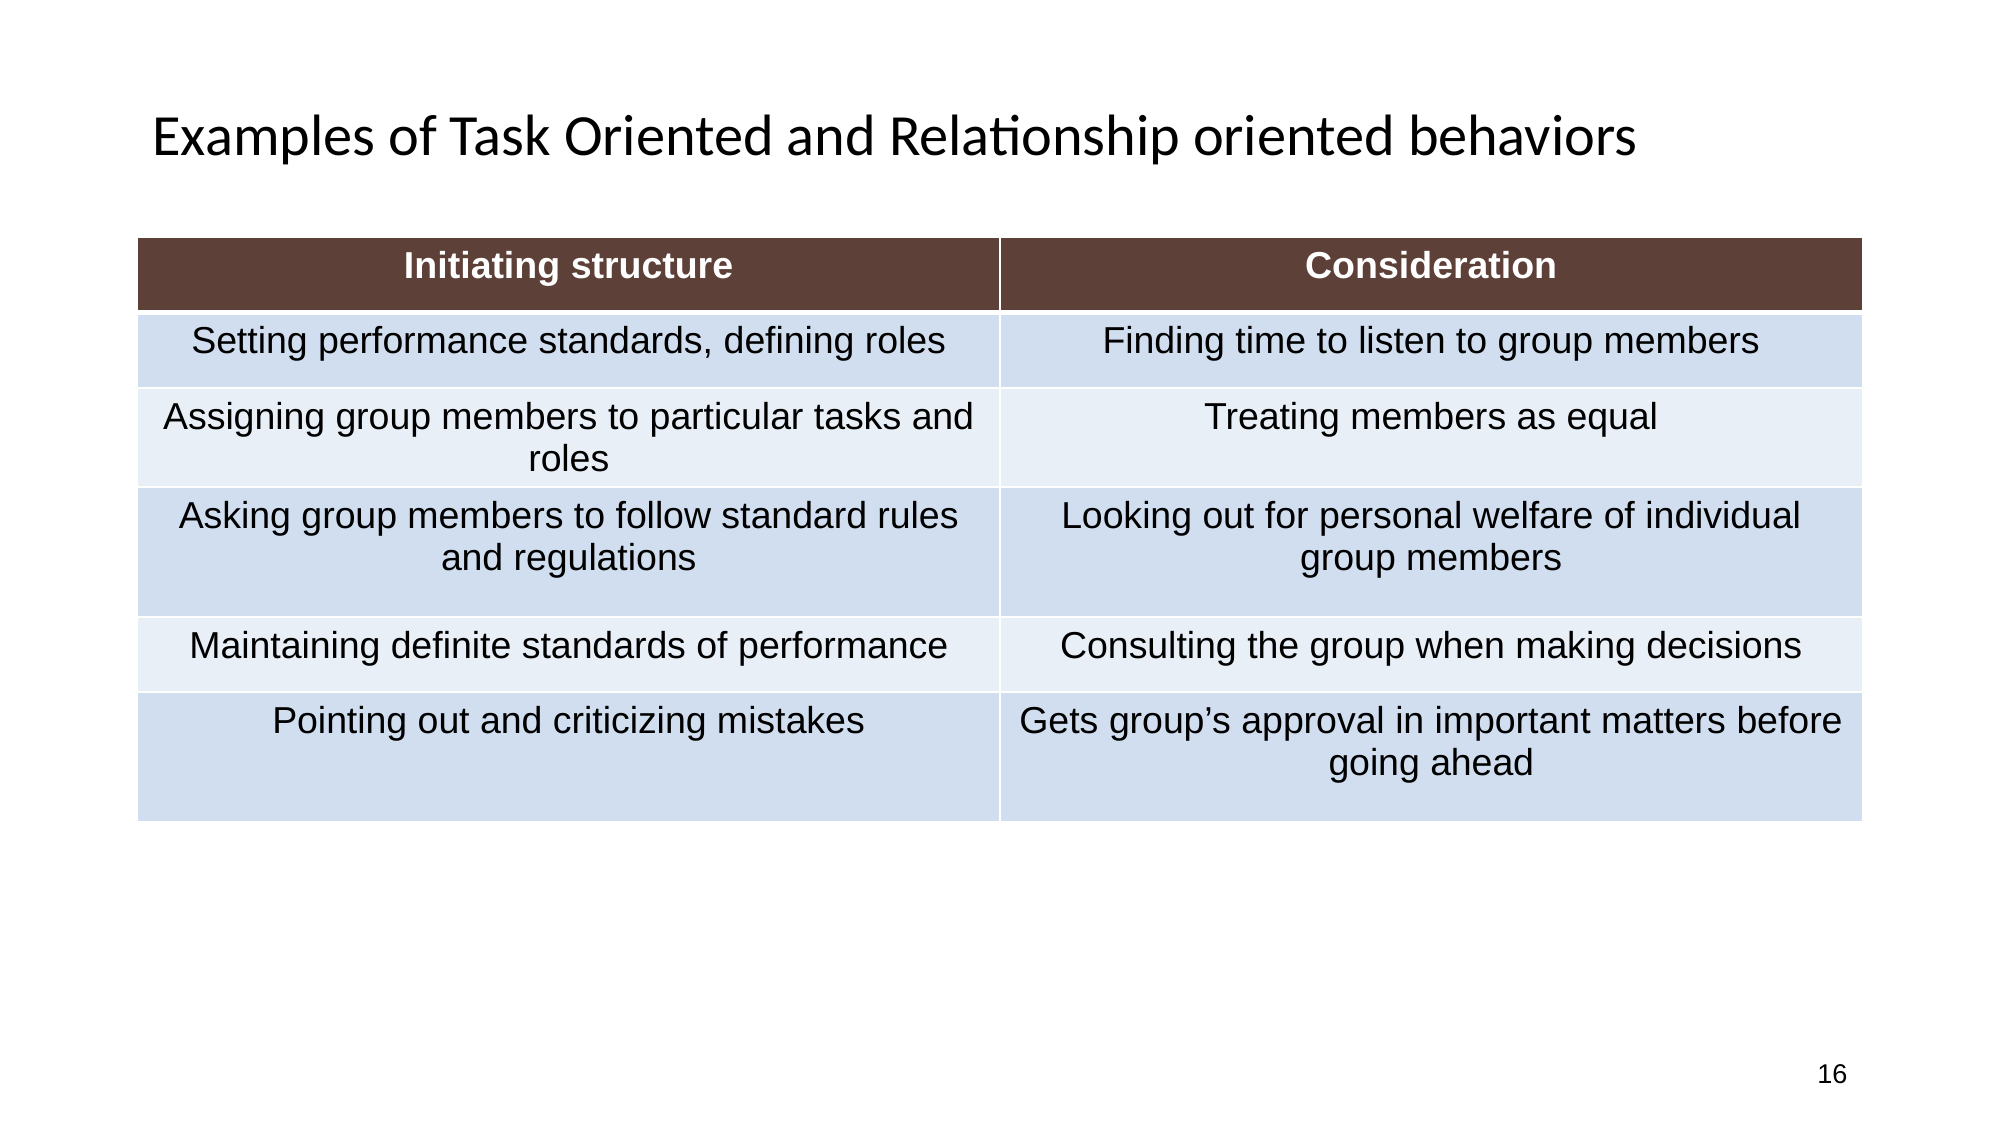

Examples of Task Oriented and Relationship oriented behaviors
| Initiating structure | Consideration |
| --- | --- |
| Setting performance standards, defining roles | Finding time to listen to group members |
| Assigning group members to particular tasks and roles | Treating members as equal |
| Asking group members to follow standard rules and regulations | Looking out for personal welfare of individual group members |
| Maintaining definite standards of performance | Consulting the group when making decisions |
| Pointing out and criticizing mistakes | Gets group’s approval in important matters before going ahead |
16